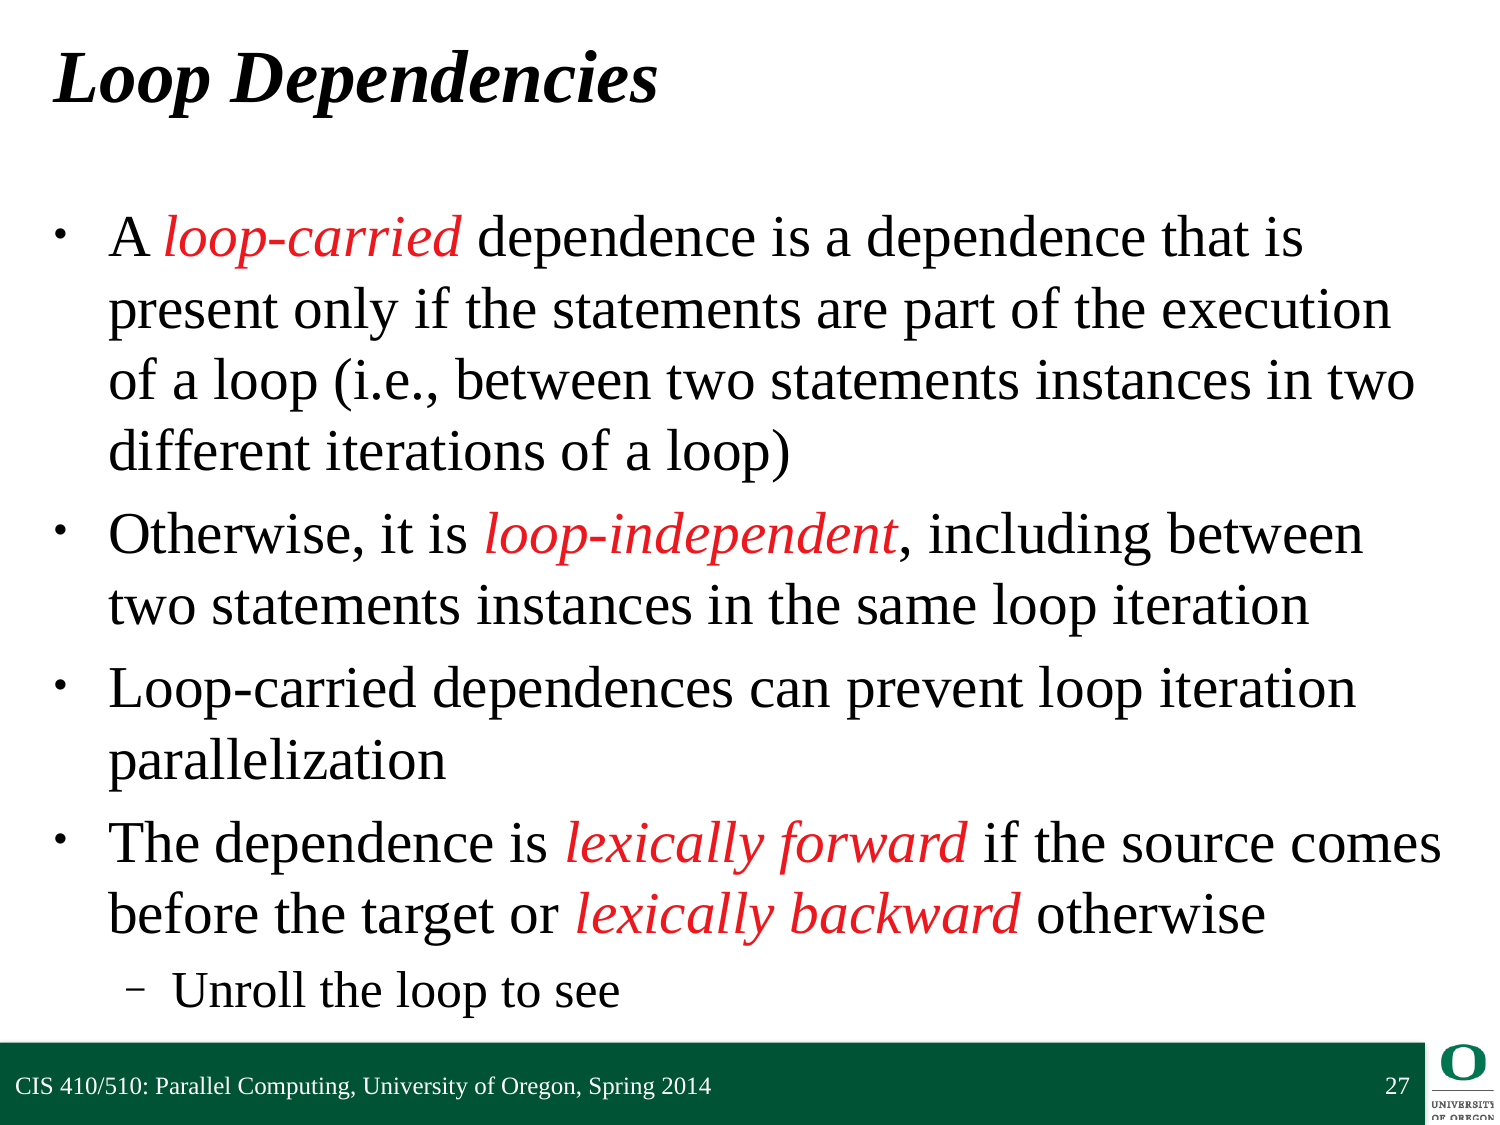

# Loop Dependencies
A loop-carried dependence is a dependence that is present only if the statements are part of the execution of a loop (i.e., between two statements instances in two different iterations of a loop)
Otherwise, it is loop-independent, including between two statements instances in the same loop iteration
Loop-carried dependences can prevent loop iteration parallelization
The dependence is lexically forward if the source comes before the target or lexically backward otherwise
Unroll the loop to see
CIS 410/510: Parallel Computing, University of Oregon, Spring 2014
27